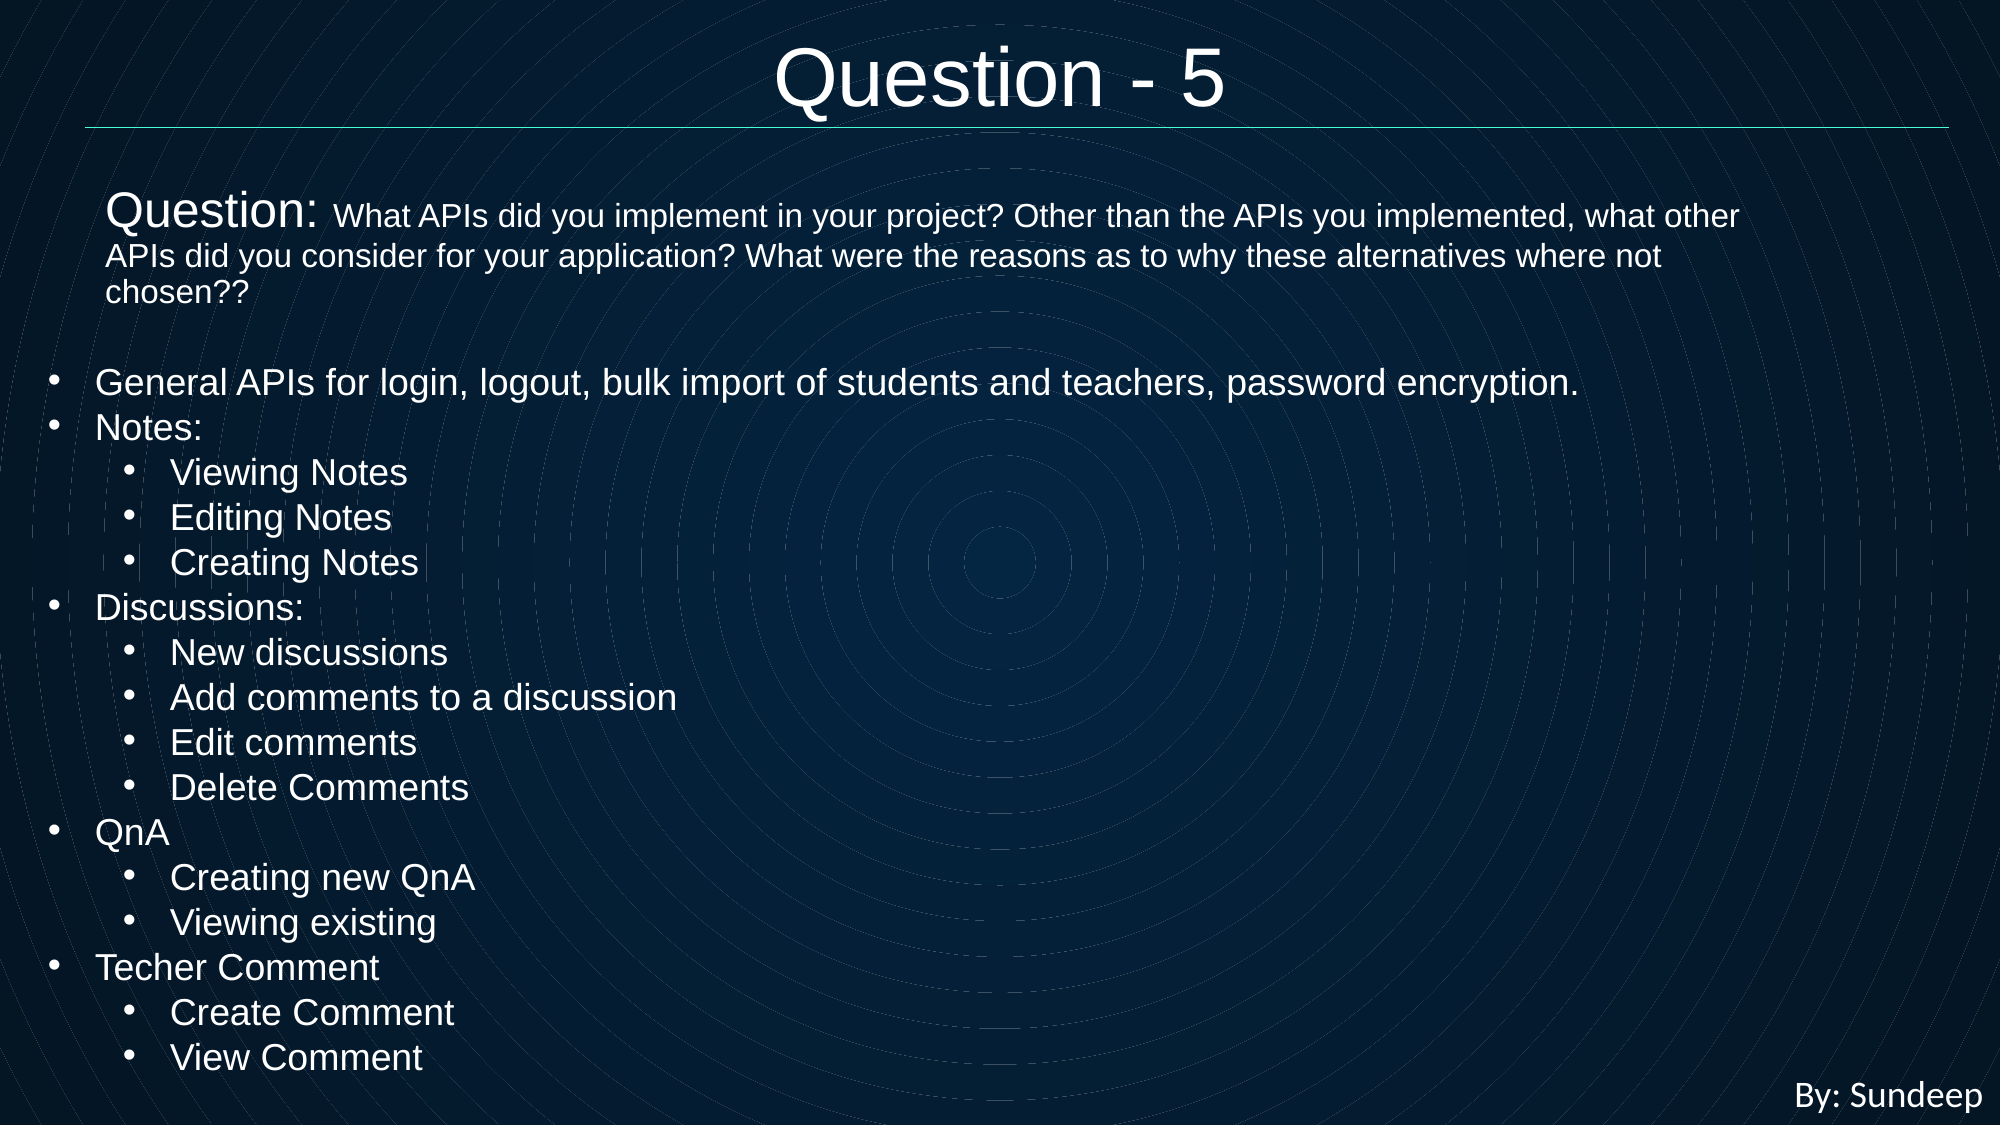

# Question - 5
Question: What APIs did you implement in your project? Other than the APIs you implemented, what other APIs did you consider for your application? What were the reasons as to why these alternatives where not chosen??

General APIs for login, logout, bulk import of students and teachers, password encryption.
Notes:
Viewing Notes
Editing Notes
Creating Notes
Discussions:
New discussions
Add comments to a discussion
Edit comments
Delete Comments
QnA
Creating new QnA
Viewing existing
Techer Comment
Create Comment
View Comment
By: Sundeep